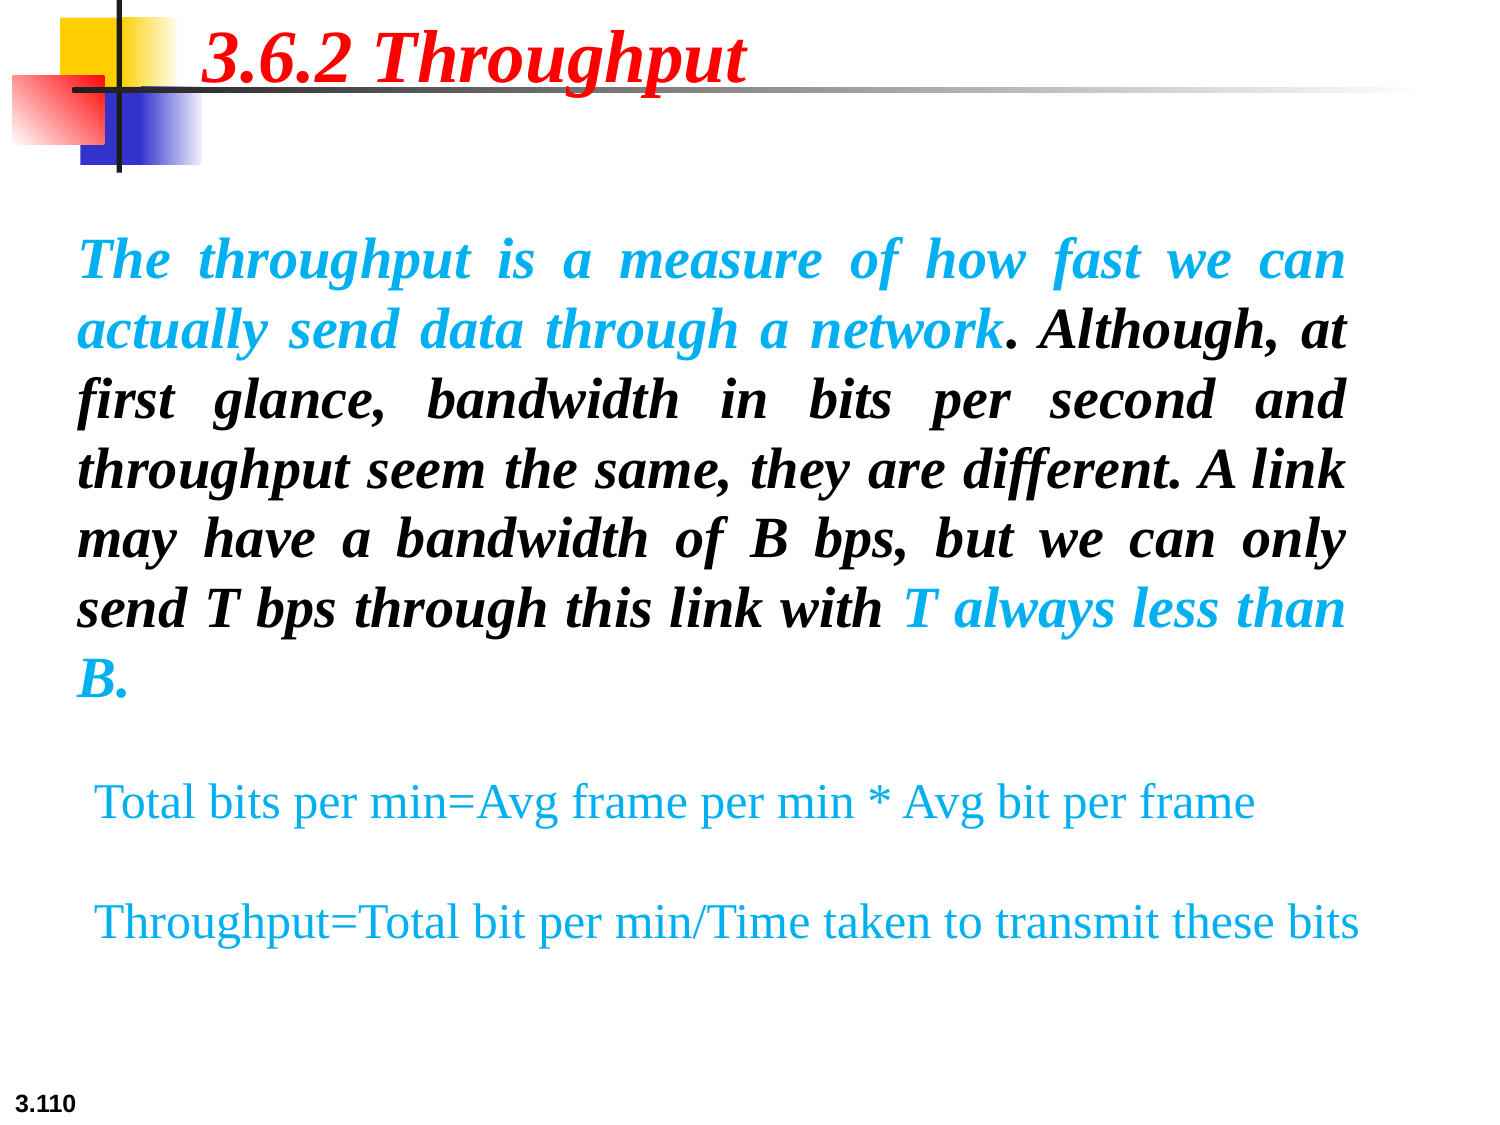

3.6.2 Throughput

The throughput is a measure of how fast we can actually send data through a network. Although, at first glance, bandwidth in bits per second and throughput seem the same, they are different. A link may have a bandwidth of B bps, but we can only send T bps through this link with T always less than B.
Total bits per min=Avg frame per min * Avg bit per frame

Throughput=Total bit per min/Time taken to transmit these bits
3.110